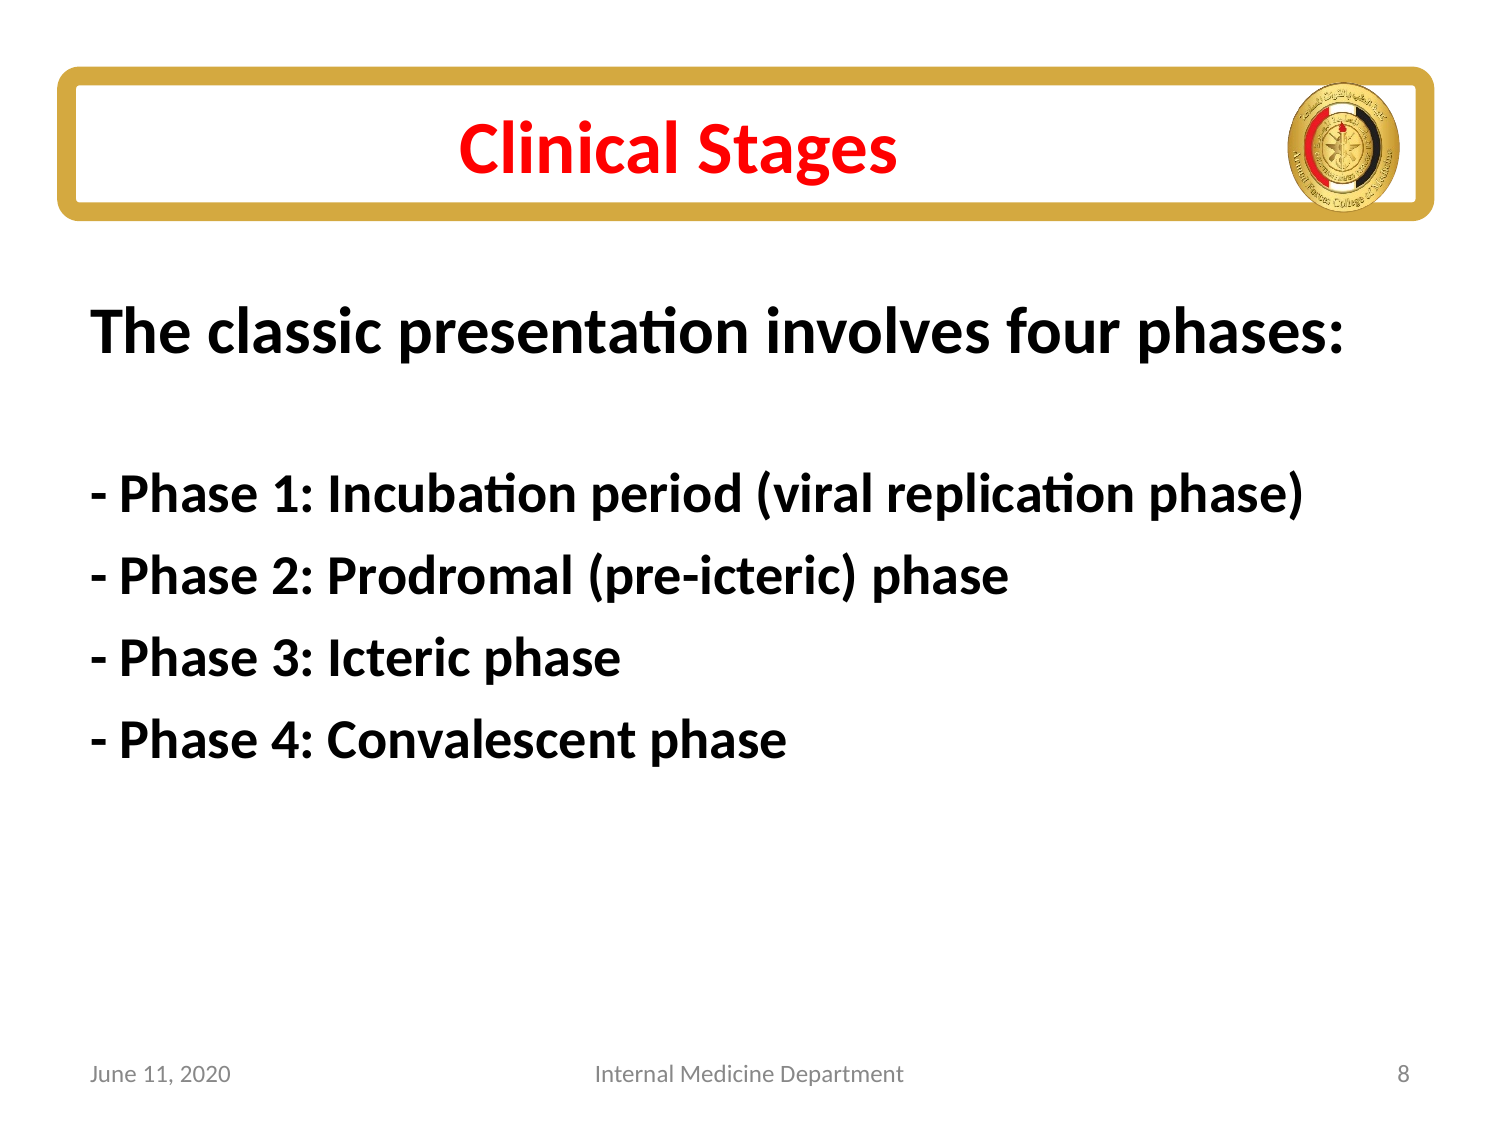

# Clinical Stages
The classic presentation involves four phases:

- Phase 1: Incubation period (viral replication phase)
- Phase 2: Prodromal (pre-icteric) phase
- Phase 3: Icteric phase
- Phase 4: Convalescent phase

June 11, 2020
Internal Medicine Department
8